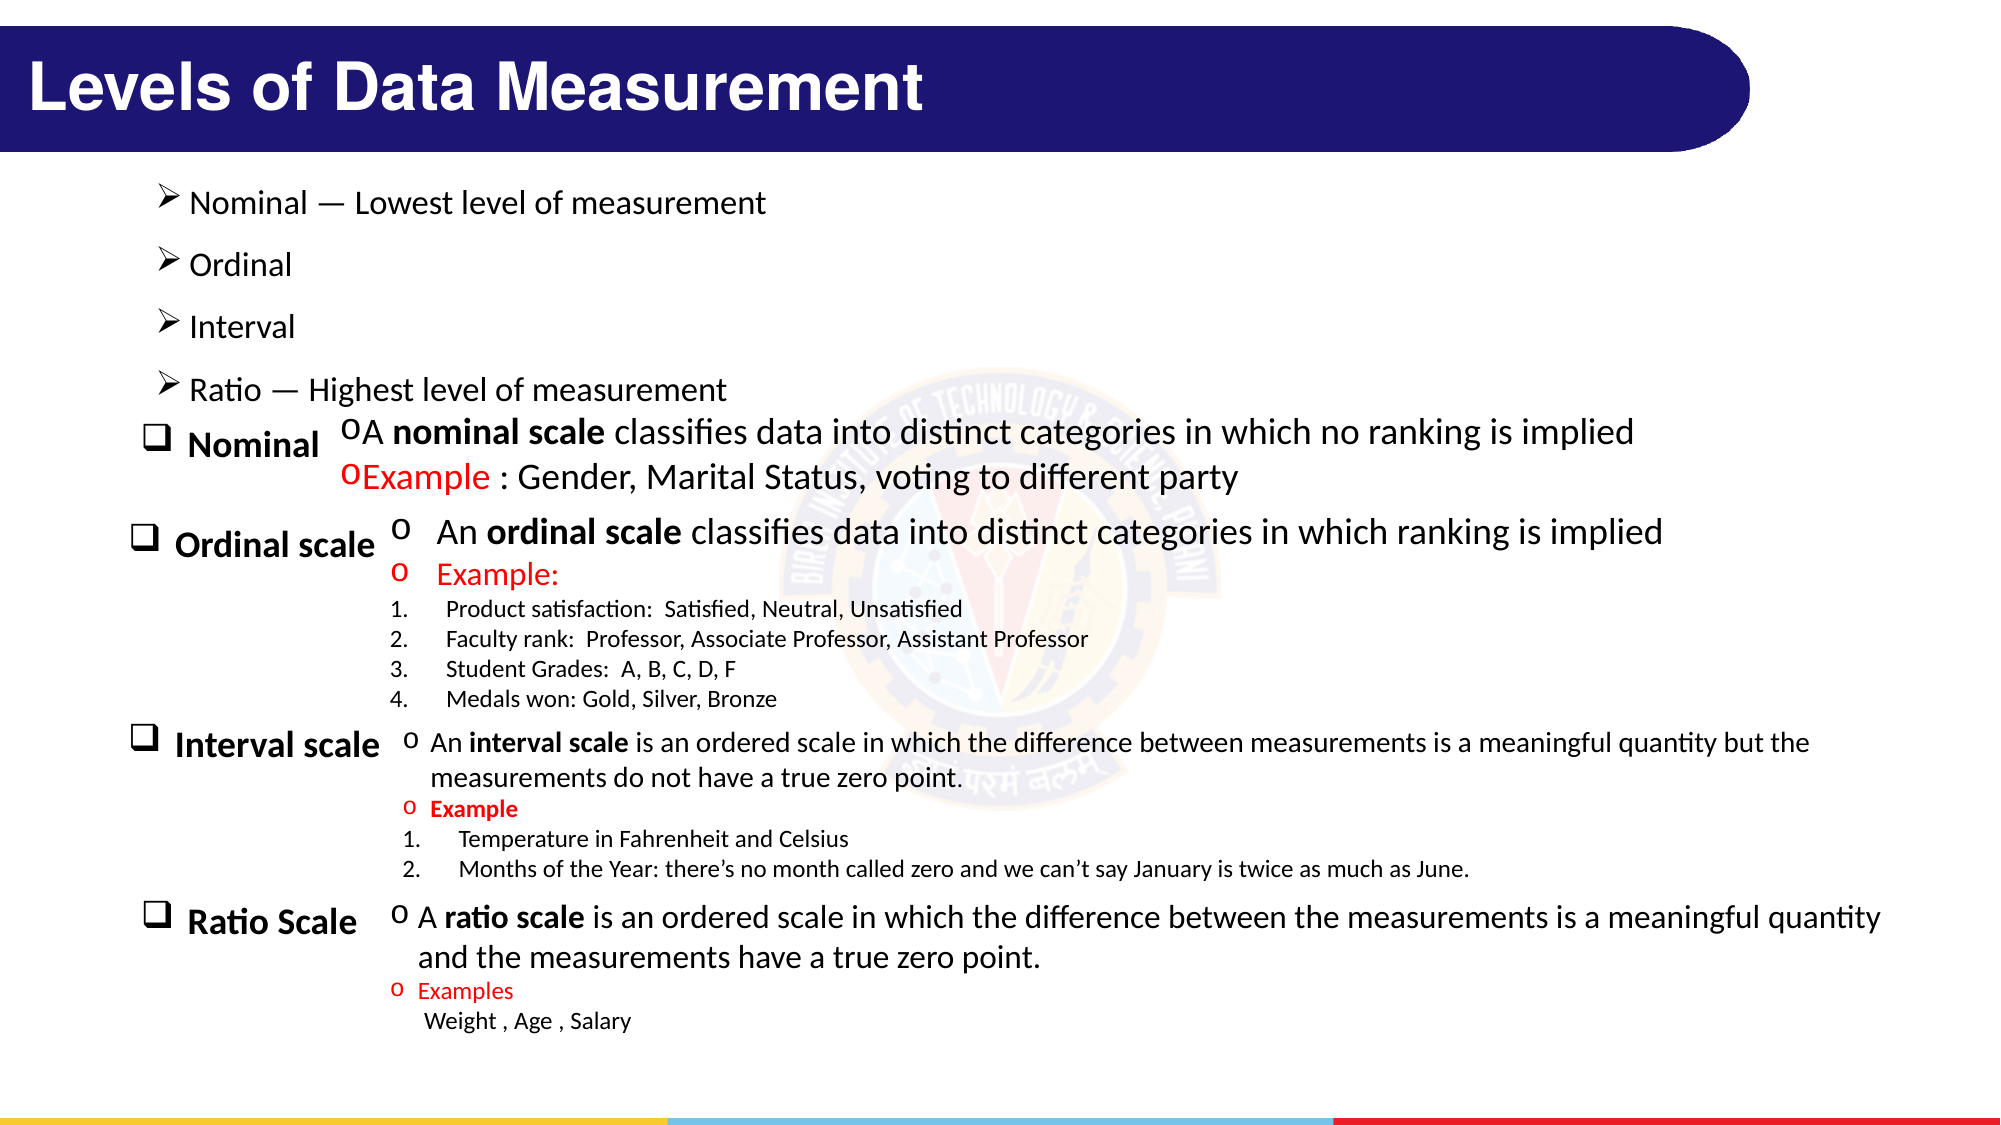

# Levels of Data Measurement
Nominal — Lowest level of measurement
Ordinal
Interval
Ratio — Highest level of measurement
A nominal scale classifies data into distinct categories in which no ranking is implied
Example : Gender, Marital Status, voting to different party
Nominal
An ordinal scale classifies data into distinct categories in which ranking is implied
Example:
Product satisfaction:  Satisfied, Neutral, Unsatisfied
Faculty rank:  Professor, Associate Professor, Assistant Professor
Student Grades:  A, B, C, D, F
Medals won: Gold, Silver, Bronze
Ordinal scale
Interval scale
An interval scale is an ordered scale in which the difference between measurements is a meaningful quantity but the measurements do not have a true zero point.
Example
Temperature in Fahrenheit and Celsius
Months of the Year: there’s no month called zero and we can’t say January is twice as much as June.
A ratio scale is an ordered scale in which the difference between the measurements is a meaningful quantity and the measurements have a true zero point.
Examples
      Weight , Age , Salary
Ratio Scale